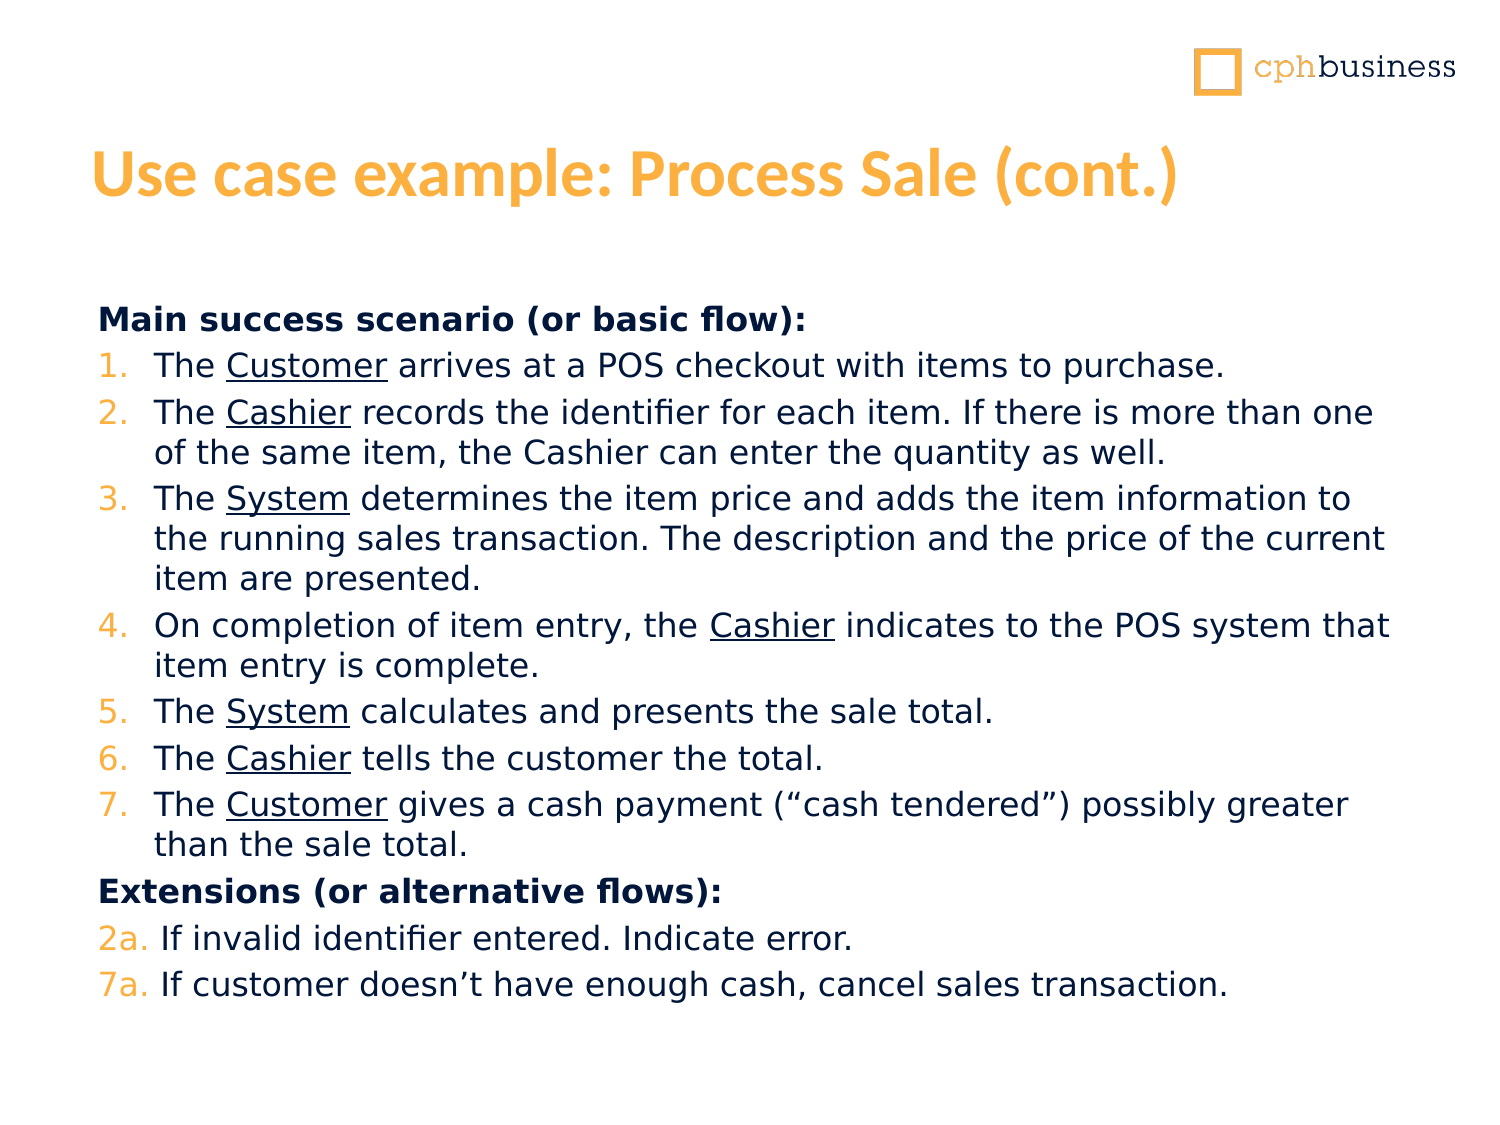

Use case example: Process Sale (cont.)
Main success scenario (or basic flow):
The Customer arrives at a POS checkout with items to purchase.
The Cashier records the identifier for each item. If there is more than one of the same item, the Cashier can enter the quantity as well.
The System determines the item price and adds the item information to the running sales transaction. The description and the price of the current item are presented.
On completion of item entry, the Cashier indicates to the POS system that item entry is complete.
The System calculates and presents the sale total.
The Cashier tells the customer the total.
The Customer gives a cash payment (“cash tendered”) possibly greater than the sale total.
Extensions (or alternative flows):
2a. If invalid identifier entered. Indicate error.
7a. If customer doesn’t have enough cash, cancel sales transaction.